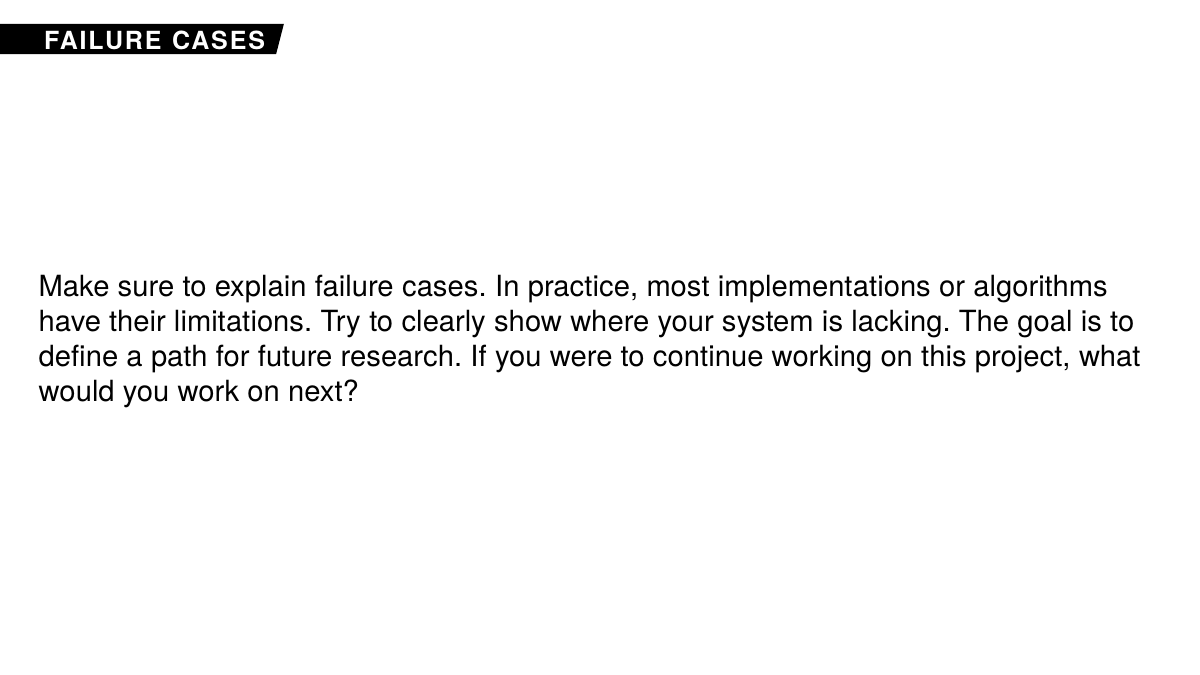

FAILURE CASES
Make sure to explain failure cases. In practice, most implementations or algorithms have their limitations. Try to clearly show where your system is lacking. The goal is to define a path for future research. If you were to continue working on this project, what would you work on next?